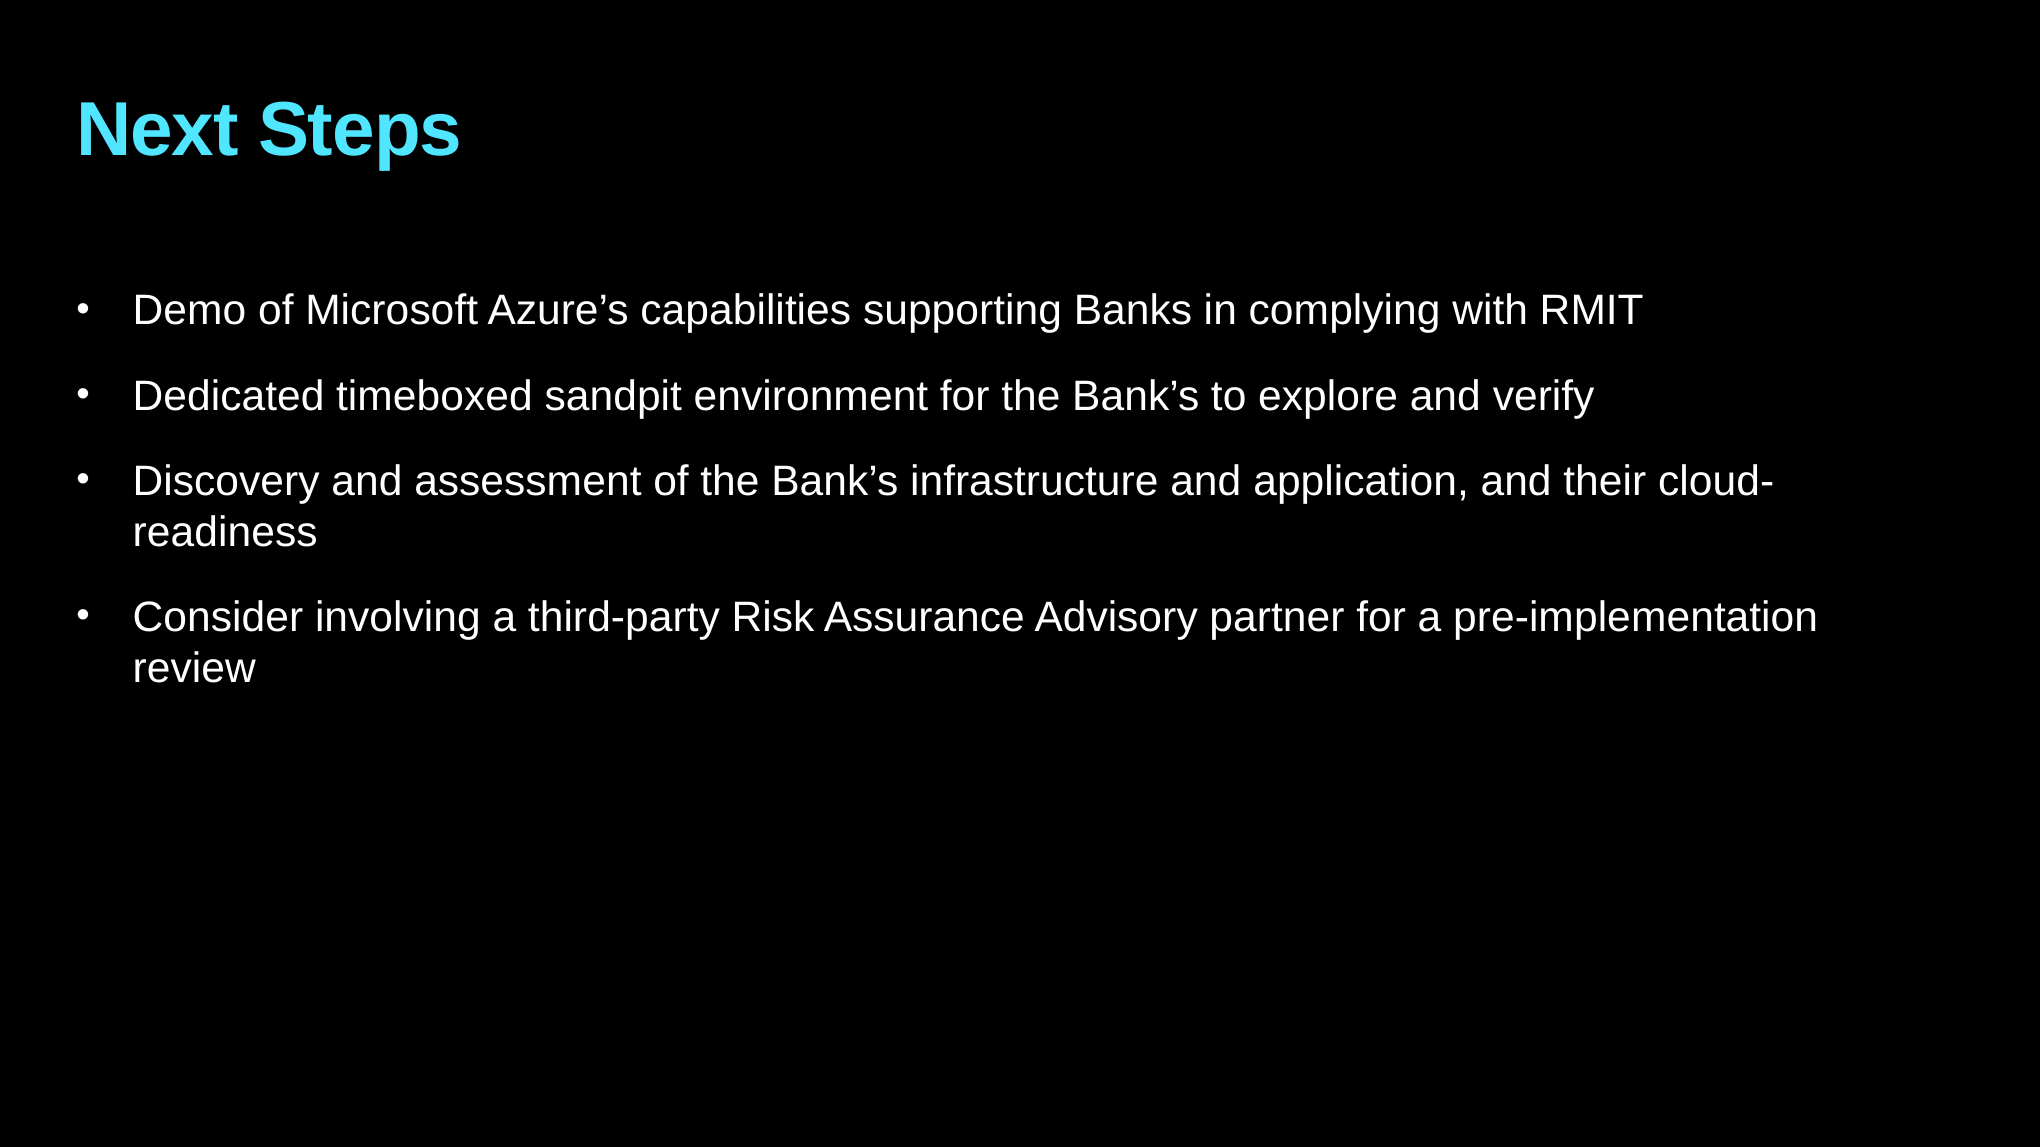

# Next Steps
Demo of Microsoft Azure’s capabilities supporting Banks in complying with RMIT
Dedicated timeboxed sandpit environment for the Bank’s to explore and verify
Discovery and assessment of the Bank’s infrastructure and application, and their cloud-readiness
Consider involving a third-party Risk Assurance Advisory partner for a pre-implementation review